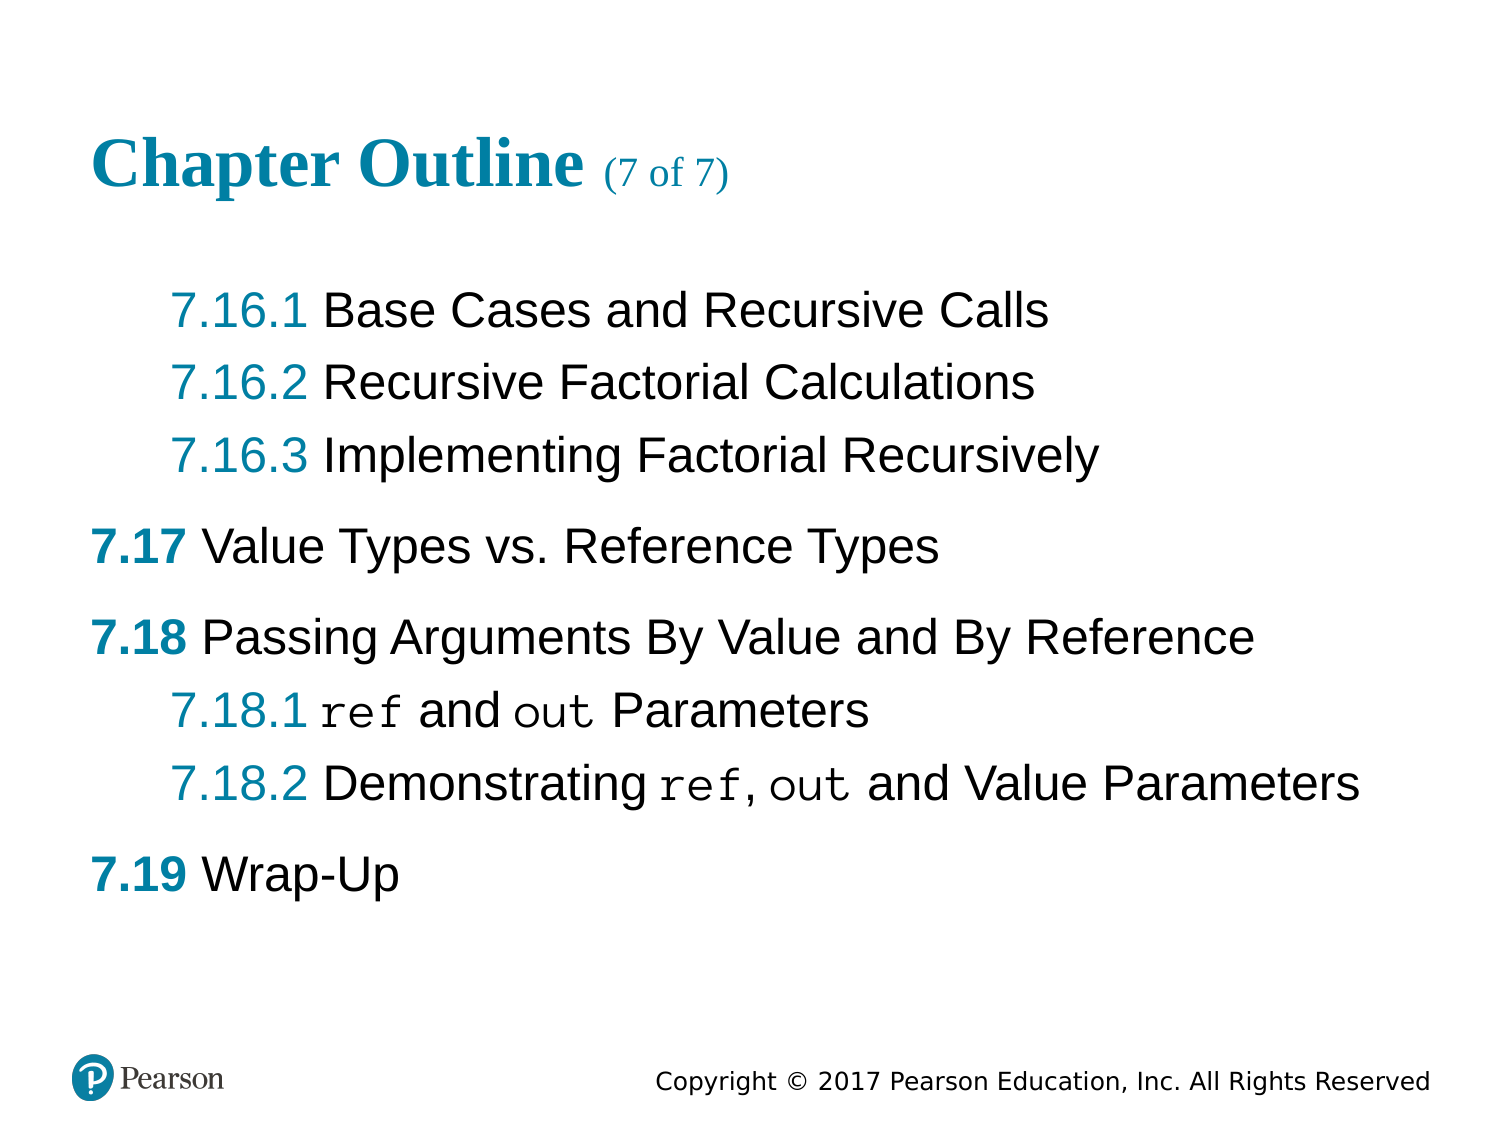

# Chapter Outline (7 of 7)
7.16.1 Base Cases and Recursive Calls
7.16.2 Recursive Factorial Calculations
7.16.3 Implementing Factorial Recursively
7.17 Value Types vs. Reference Types
7.18 Passing Arguments By Value and By Reference
7.18.1 ref and out Parameters
7.18.2 Demonstrating ref, out and Value Parameters
7.19 Wrap-Up